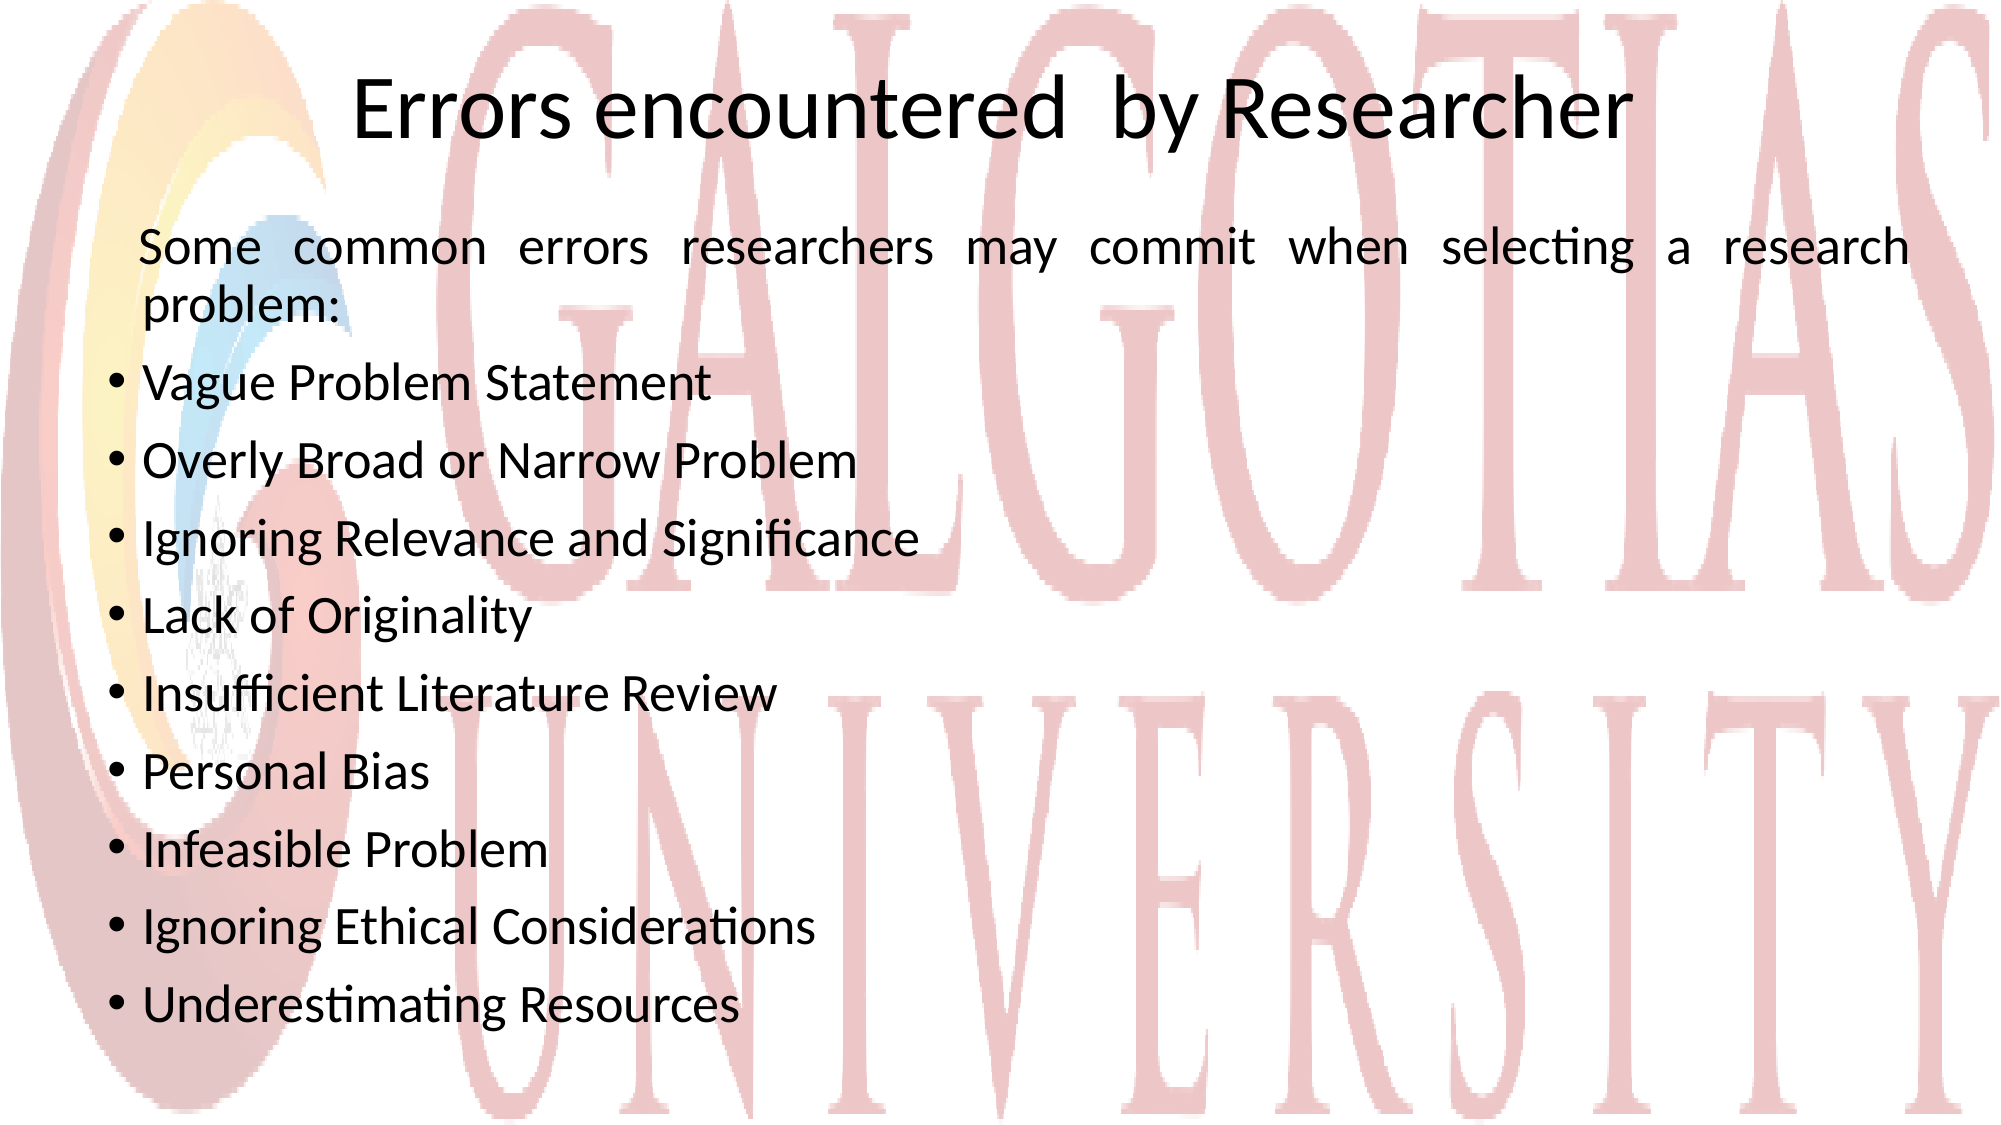

# Errors encountered  by Researcher
 Some common errors researchers may commit when selecting a research problem:
Vague Problem Statement
Overly Broad or Narrow Problem
Ignoring Relevance and Significance
Lack of Originality
Insufficient Literature Review
Personal Bias
Infeasible Problem
Ignoring Ethical Considerations
Underestimating Resources